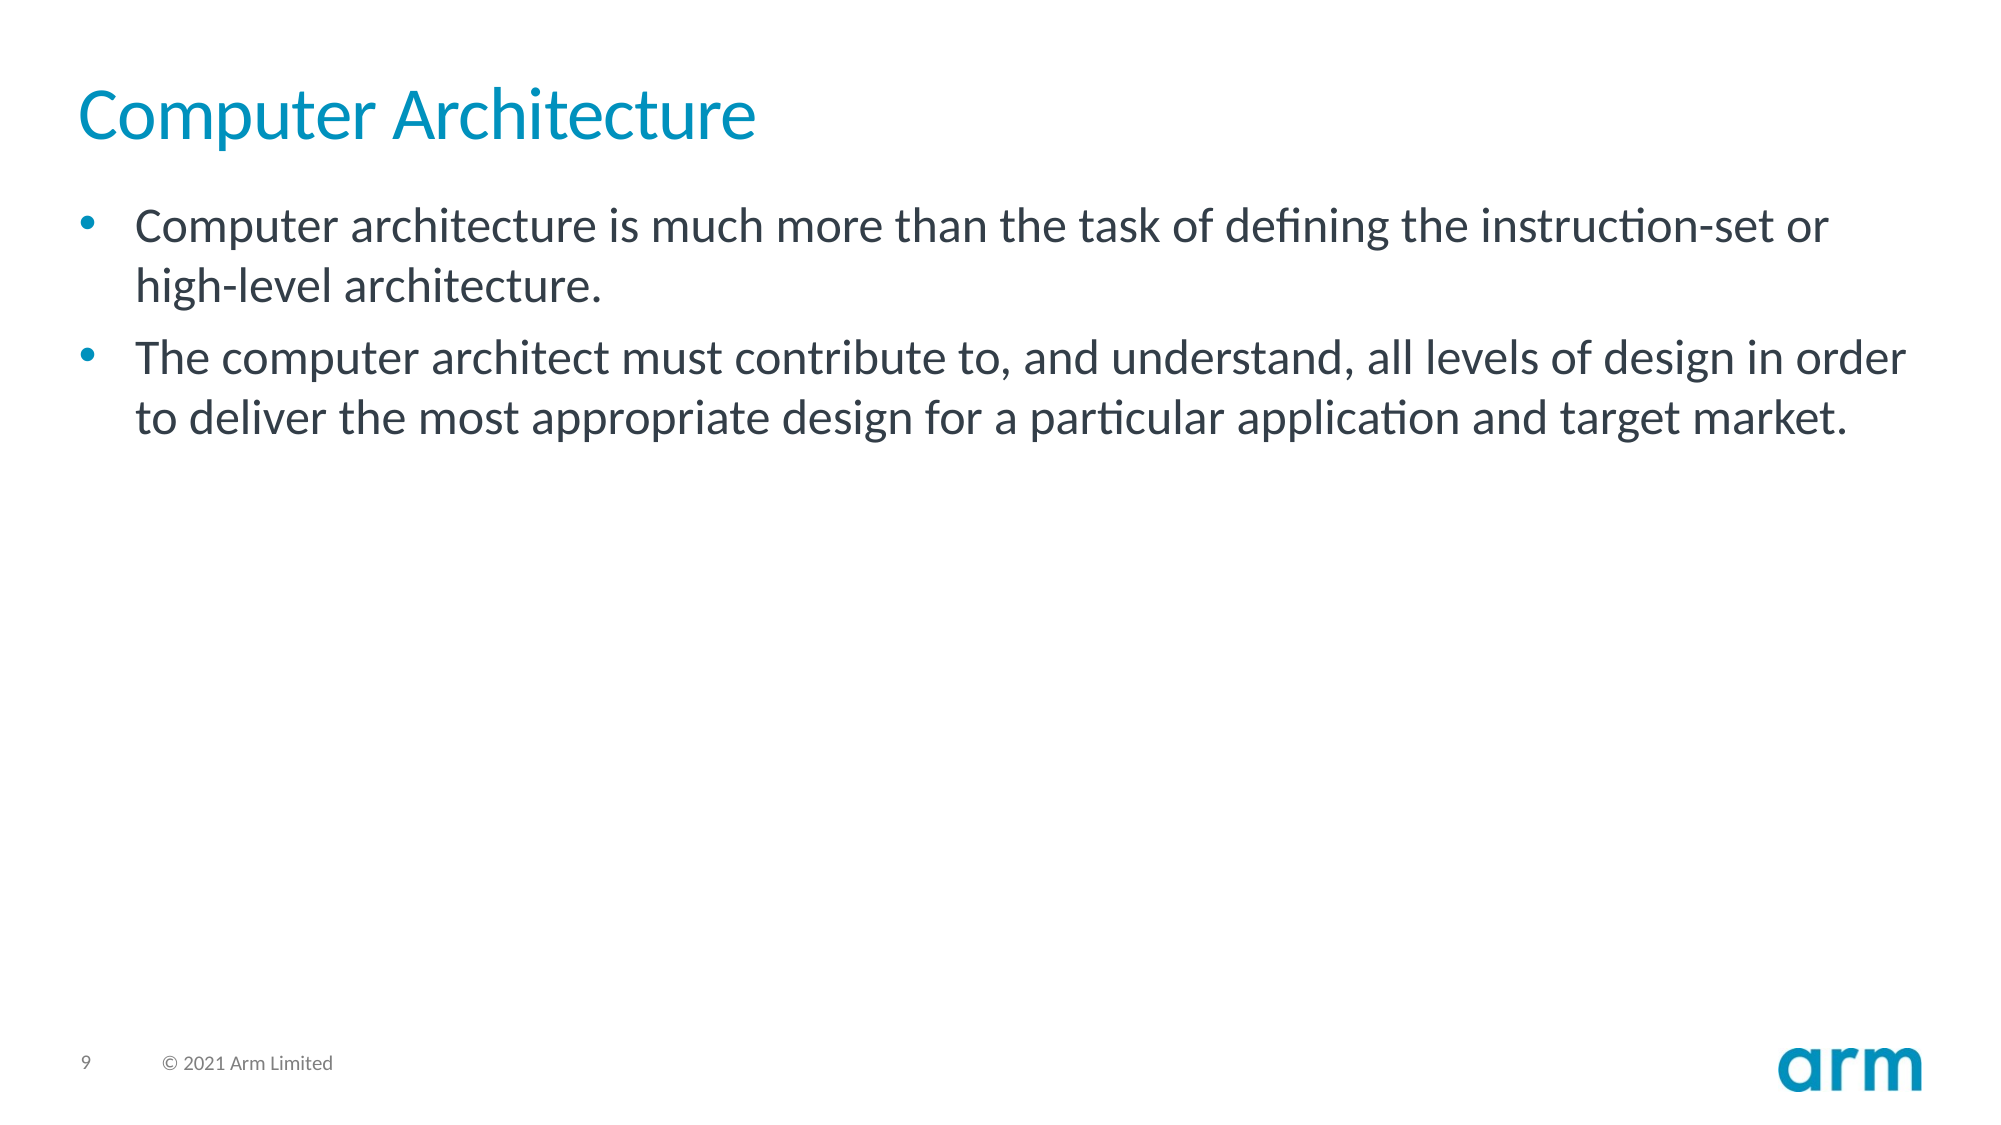

# Computer Architecture
Computer architecture is much more than the task of defining the instruction-set or high-level architecture.
The computer architect must contribute to, and understand, all levels of design in order to deliver the most appropriate design for a particular application and target market.